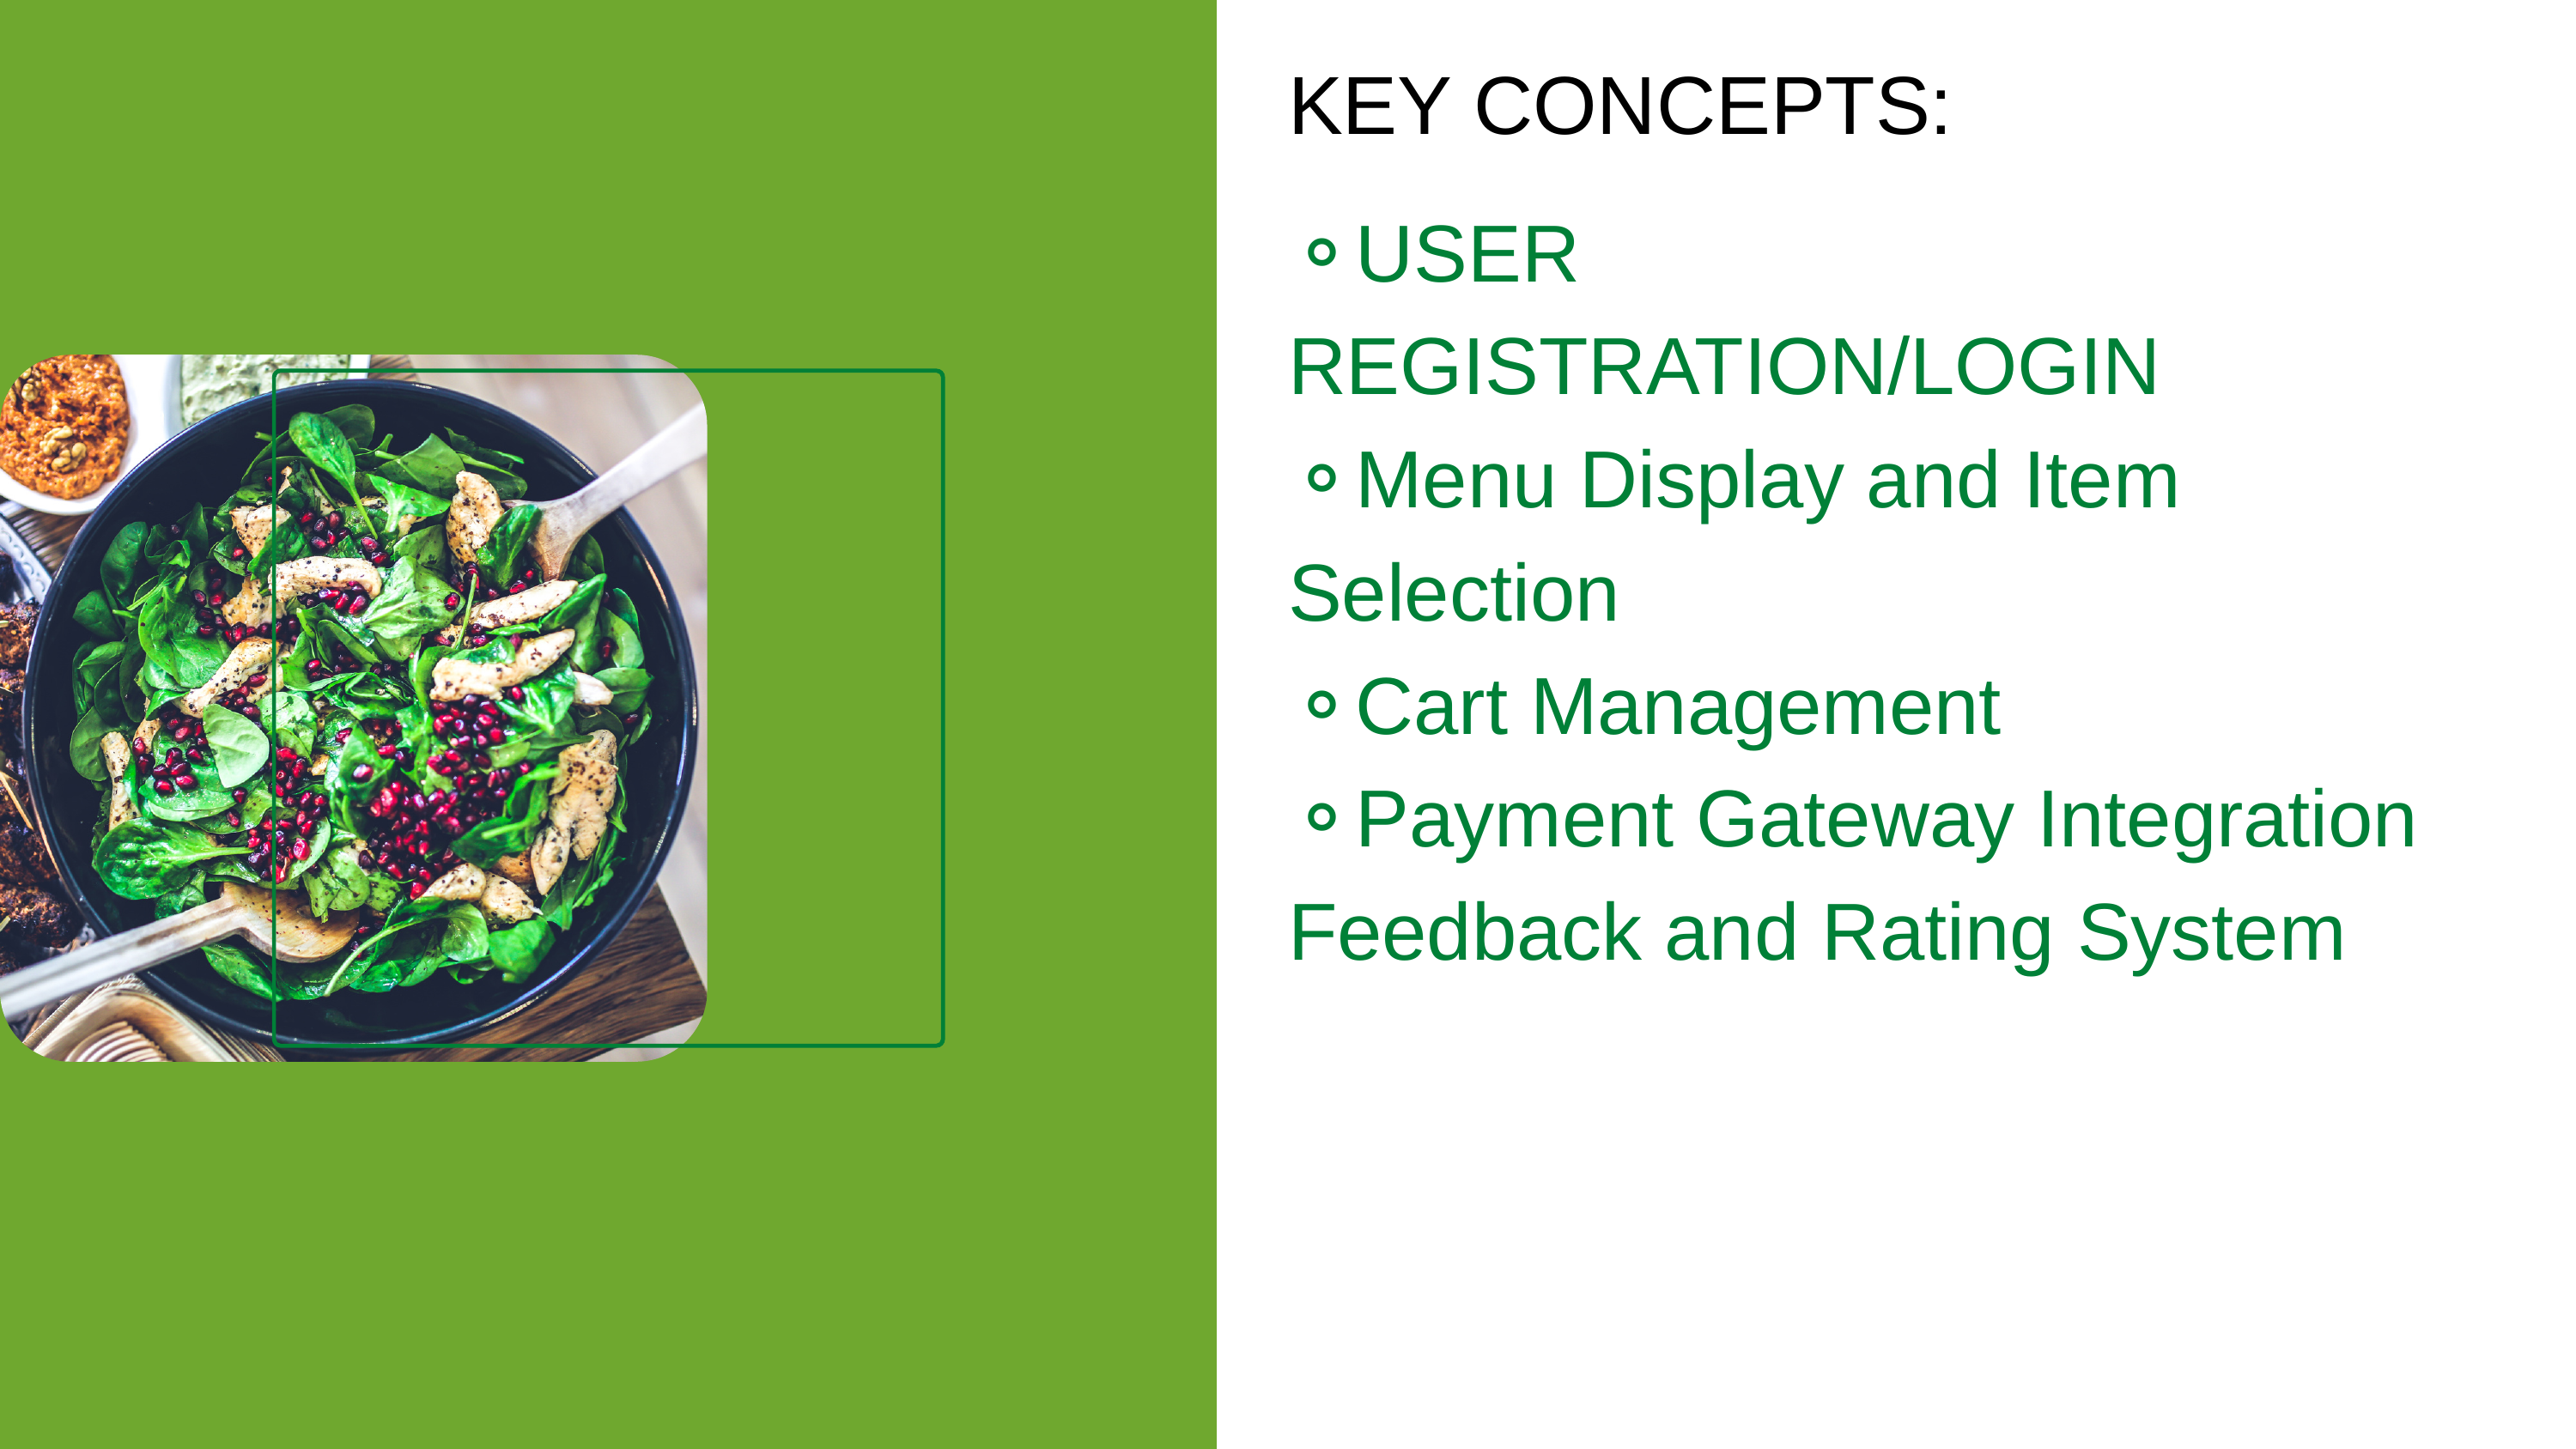

KEY CONCEPTS:
⚬USER REGISTRATION/LOGIN
⚬Menu Display and Item Selection
⚬Cart Management
⚬Payment Gateway Integration
Feedback and Rating System